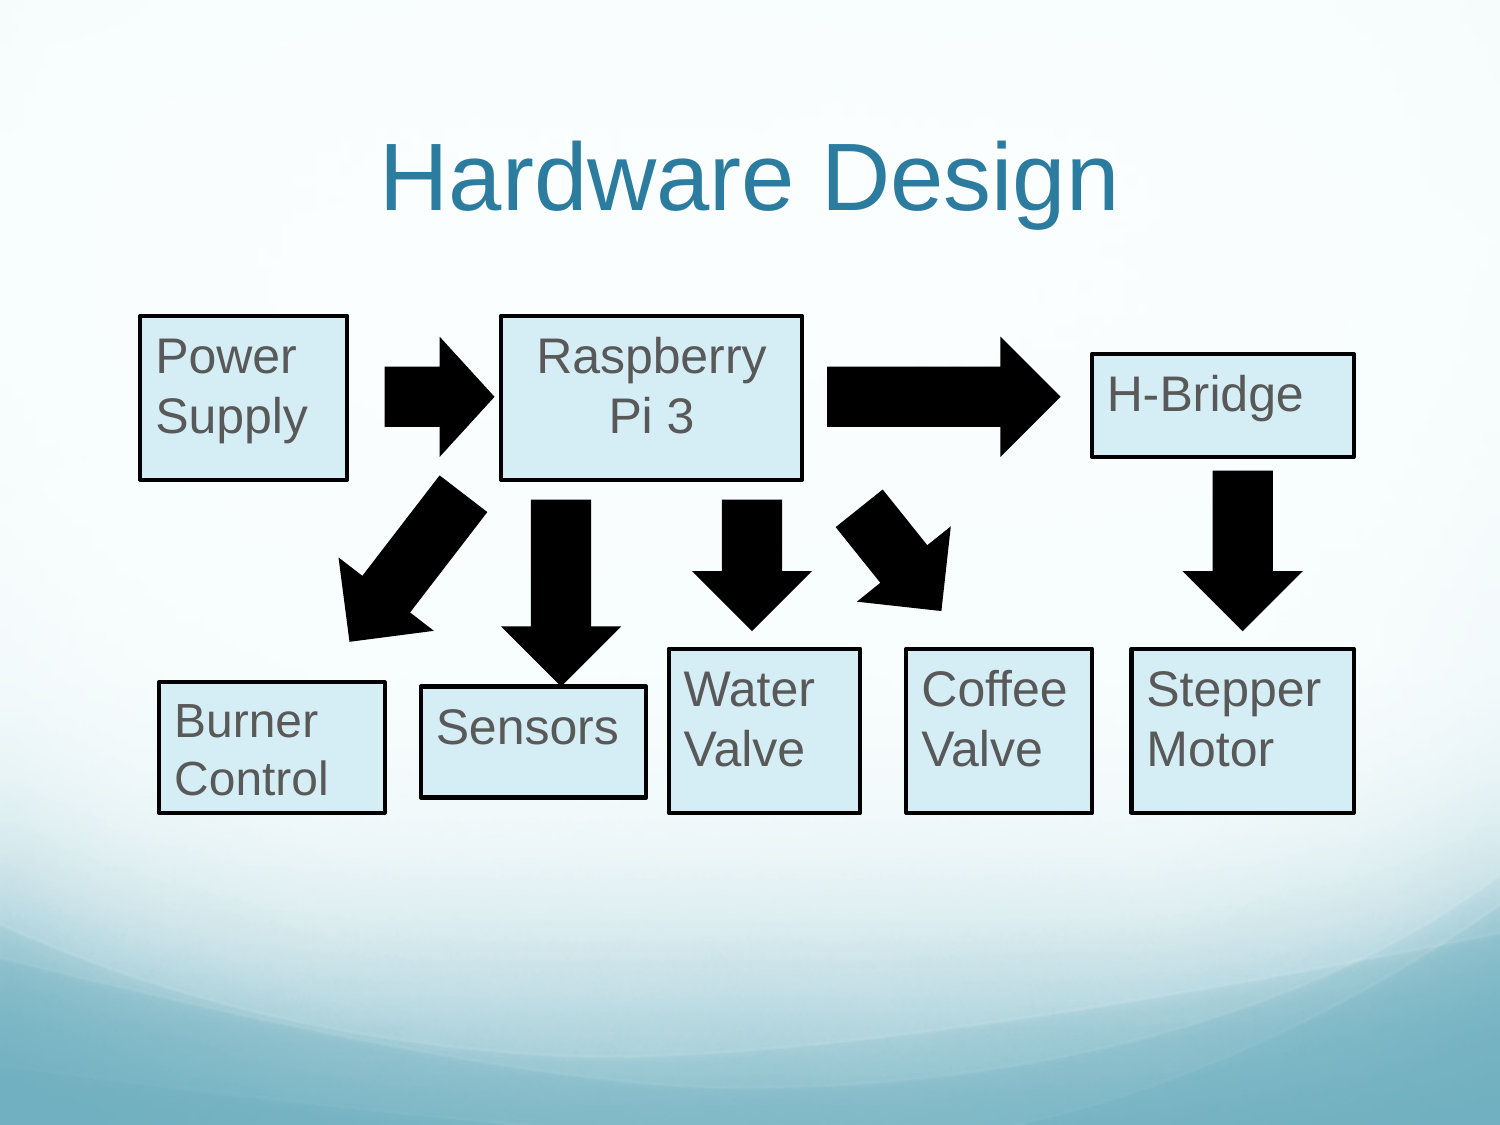

# Hardware Design
Power Supply
Raspberry Pi 3

H-Bridge

Water Valve
Coffee Valve
Stepper Motor
Burner Control
Sensors